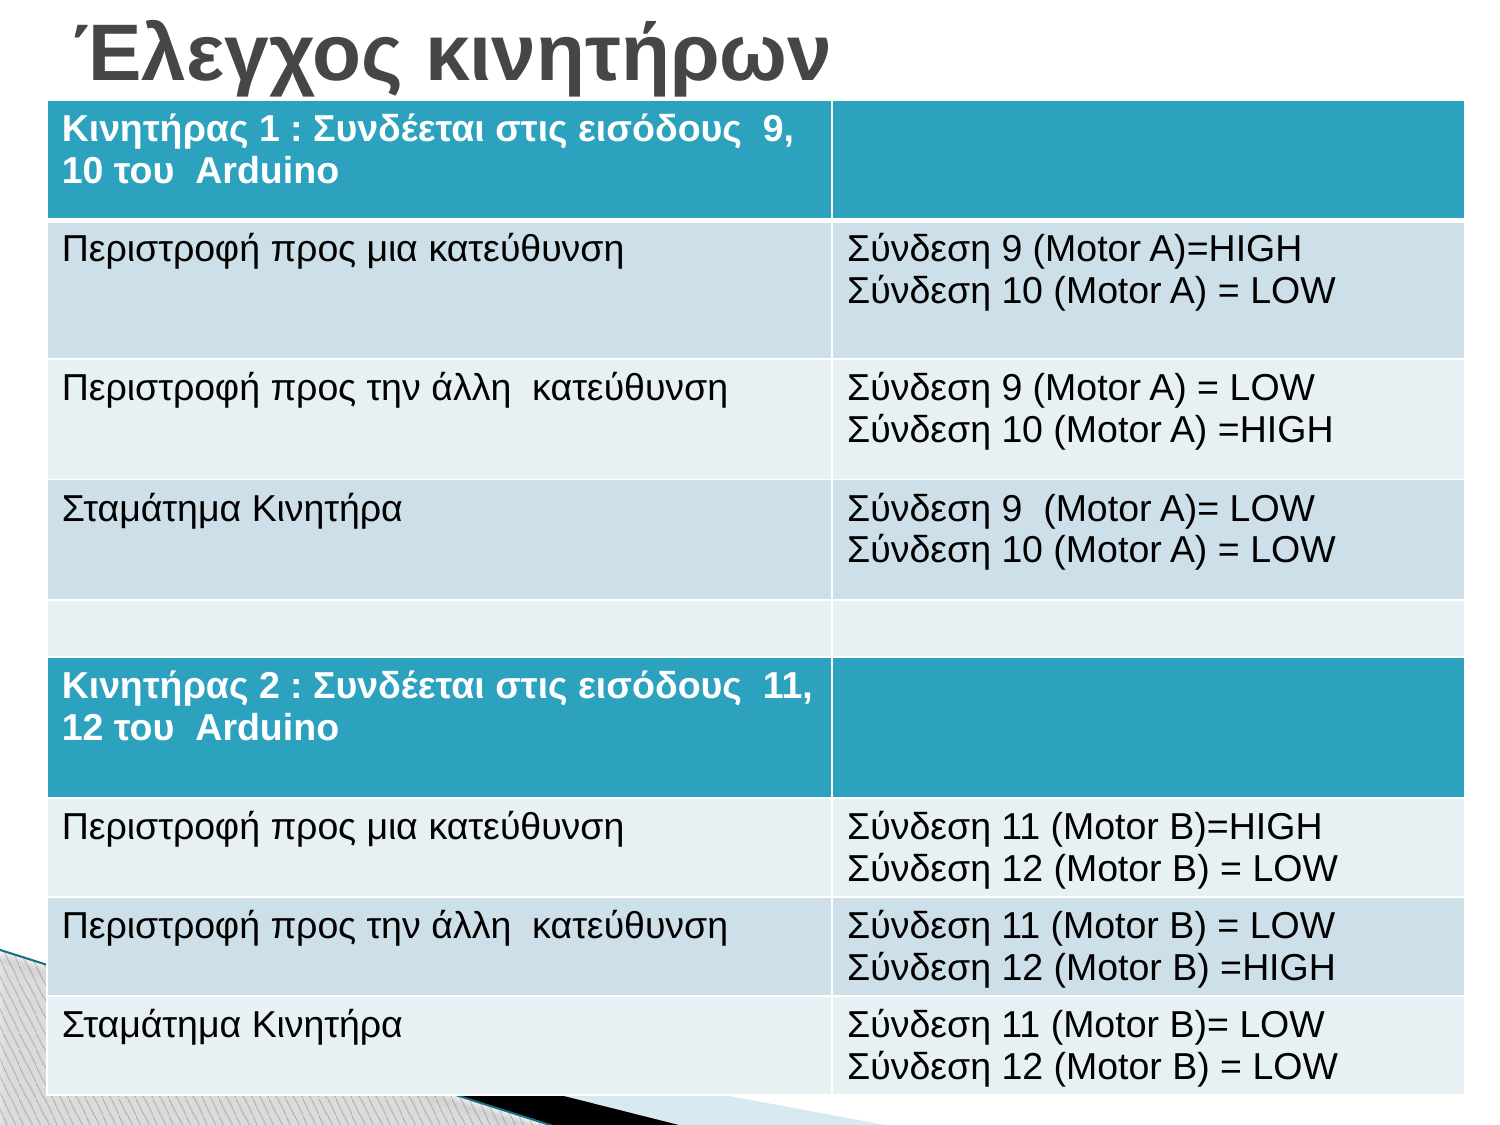

# Έλεγχος κινητήρων
| Κινητήρας 1 : Συνδέεται στις εισόδους 9, 10 του Arduino |  |
| --- | --- |
| Περιστροφή προς μια κατεύθυνση | Σύνδεση 9 (Μοtor A)=HIGH Σύνδεση 10 (Motor A) = LOW |
| Περιστροφή προς την άλλη κατεύθυνση | Σύνδεση 9 (Μοtor A) = LOW Σύνδεση 10 (Μοtor A) =HIGH |
| Σταμάτημα Κινητήρα | Σύνδεση 9 (Μοtor A)= LOW Σύνδεση 10 (Μοtor A) = LOW |
|  |  |
| Κινητήρας 2 : Συνδέεται στις εισόδους 11, 12 του Αrduino |  |
| Περιστροφή προς μια κατεύθυνση | Σύνδεση 11 (Μοtor B)=HIGH Σύνδεση 12 (Motor B) = LOW |
| Περιστροφή προς την άλλη κατεύθυνση | Σύνδεση 11 (Μοtor B) = LOW Σύνδεση 12 (Μοtor B) =HIGH |
| Σταμάτημα Κινητήρα | Σύνδεση 11 (Μοtor B)= LOW Σύνδεση 12 (Μοtor B) = LOW |